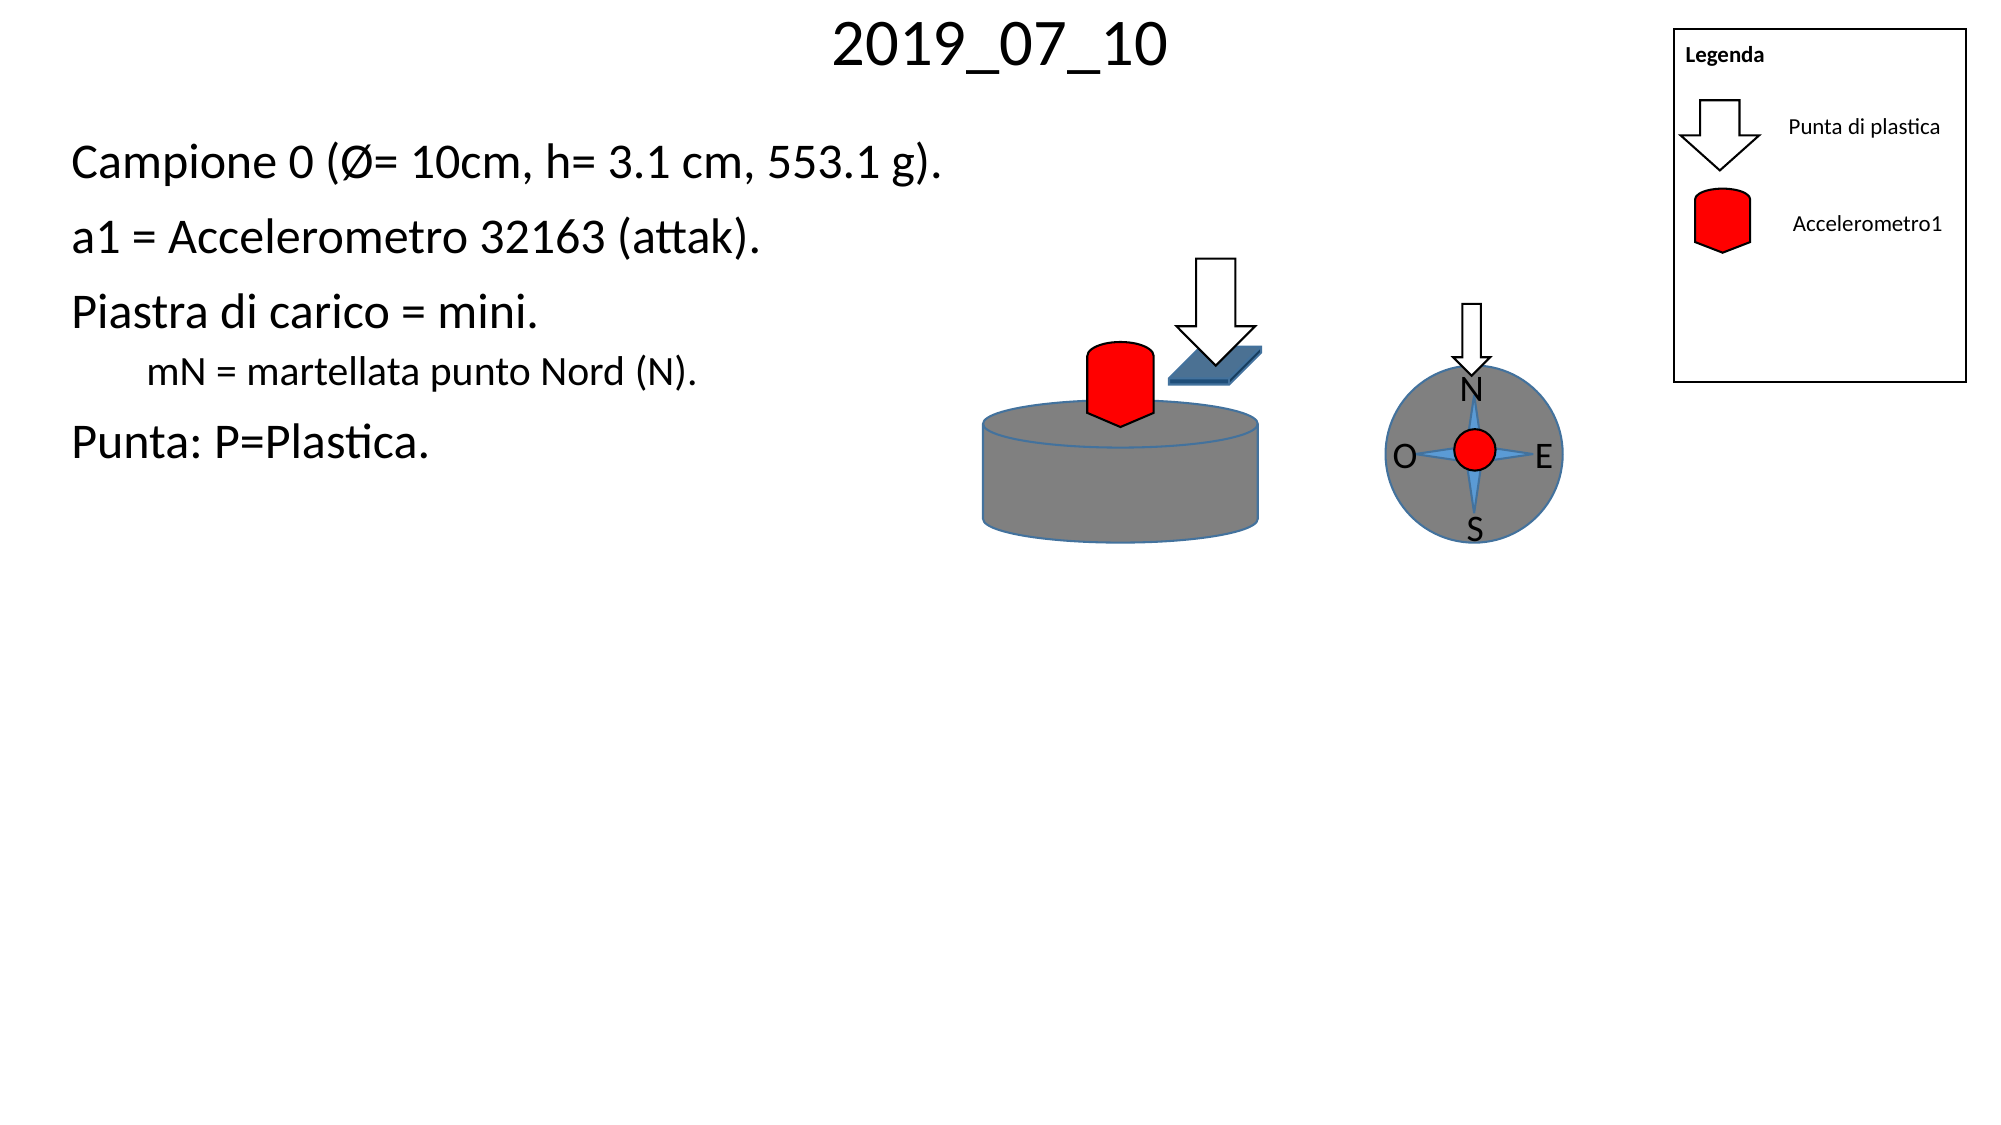

# 2019_07_10

Legenda

Punta di plastica

Accelerometro1
Campione 0 (Ø= 10cm, h= 3.1 cm, 553.1 g).
a1 = Accelerometro 32163 (attak).
Piastra di carico = mini.
mN = martellata punto Nord (N).
Punta: P=Plastica.

N

O
E

S